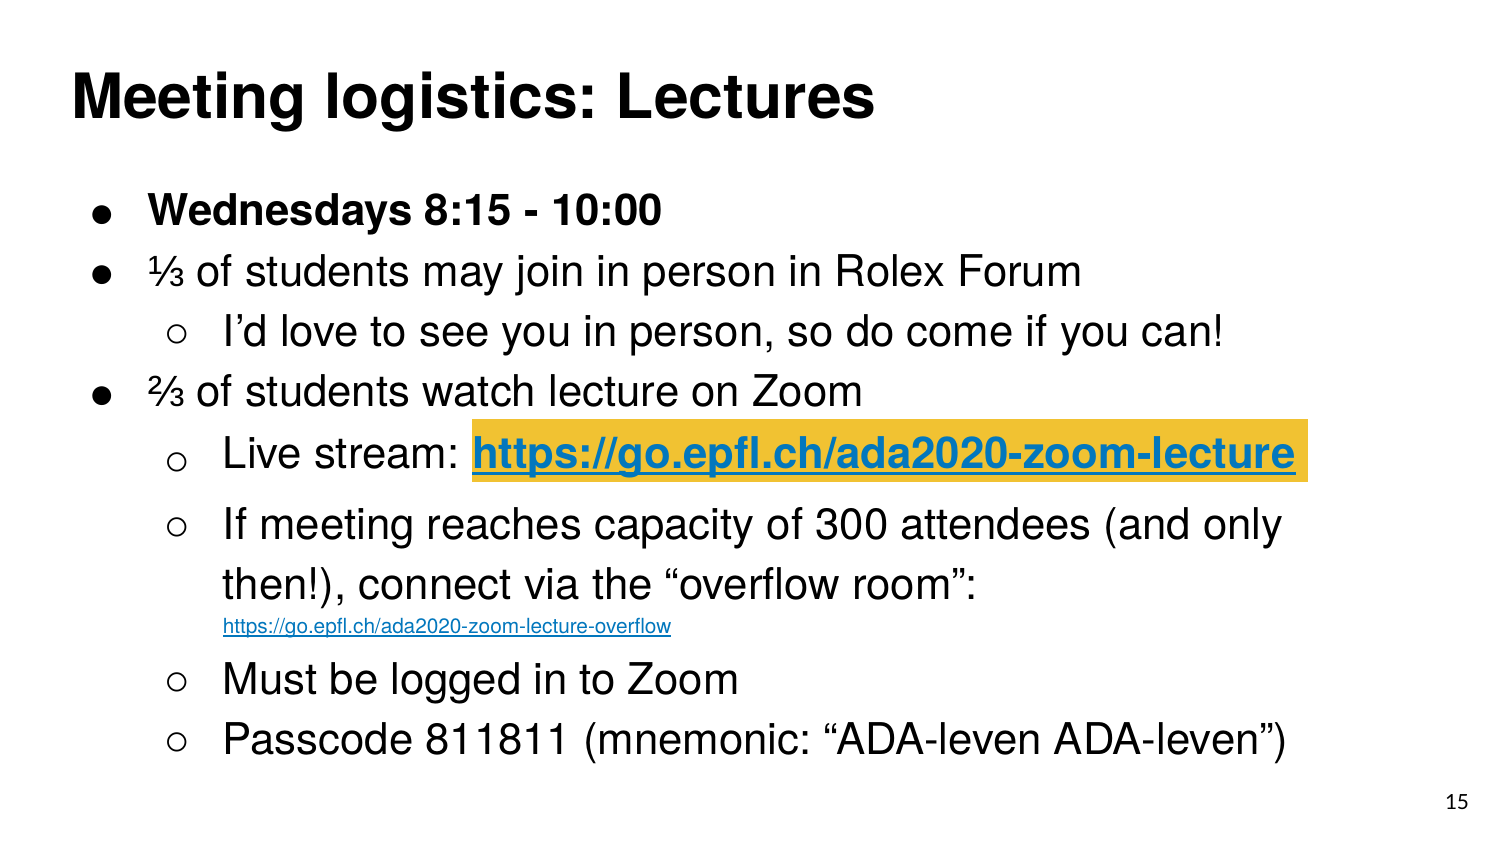

# Meeting logistics: Lectures
Wednesdays 8:15 - 10:00
⅓ of students may join in person in Rolex Forum
I’d love to see you in person, so do come if you can!
⅔ of students watch lecture on Zoom
Live stream: https://go.epfl.ch/ada2020-zoom-lecture
If meeting reaches capacity of 300 attendees (and only then!), connect via the “overflow room”: https://go.epfl.ch/ada2020-zoom-lecture-overflow
Must be logged in to Zoom
Passcode 811811 (mnemonic: “ADA-leven ADA-leven”)
15